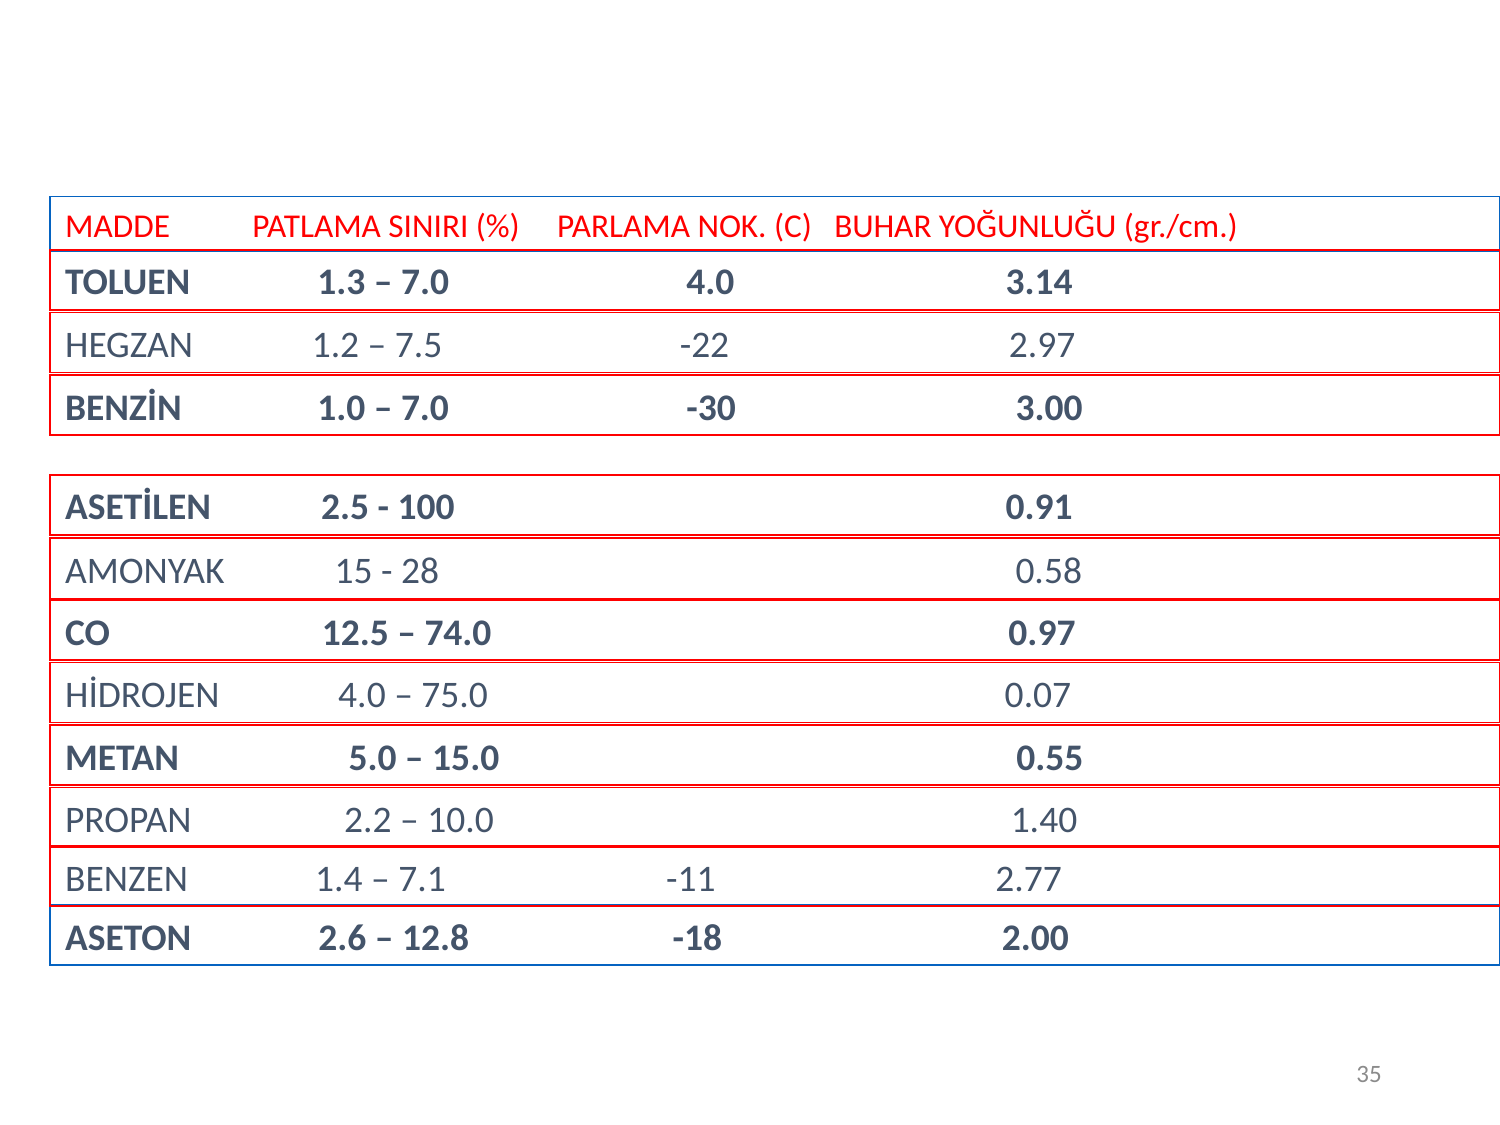

MADDE           PATLAMA SINIRI (%)     PARLAMA NOK. (C)   BUHAR YOĞUNLUĞU (gr./cm.)
TOLUEN               1.3 – 7.0                            4.0                                3.14
HEGZAN              1.2 – 7.5                            -22                                 2.97
BENZİN                1.0 – 7.0                            -30                                 3.00
ASETİLEN             2.5 - 100                                                                 0.91
AMONYAK             15 - 28                                                                    0.58
CO                         12.5 – 74.0                                                             0.97
HİDROJEN              4.0 – 75.0                                                             0.07
METAN                    5.0 – 15.0                                                             0.55
PROPAN                  2.2 – 10.0                                                             1.40
BENZEN               1.4 – 7.1                          -11                                 2.77
ASETON               2.6 – 12.8                        -18                                 2.00
35